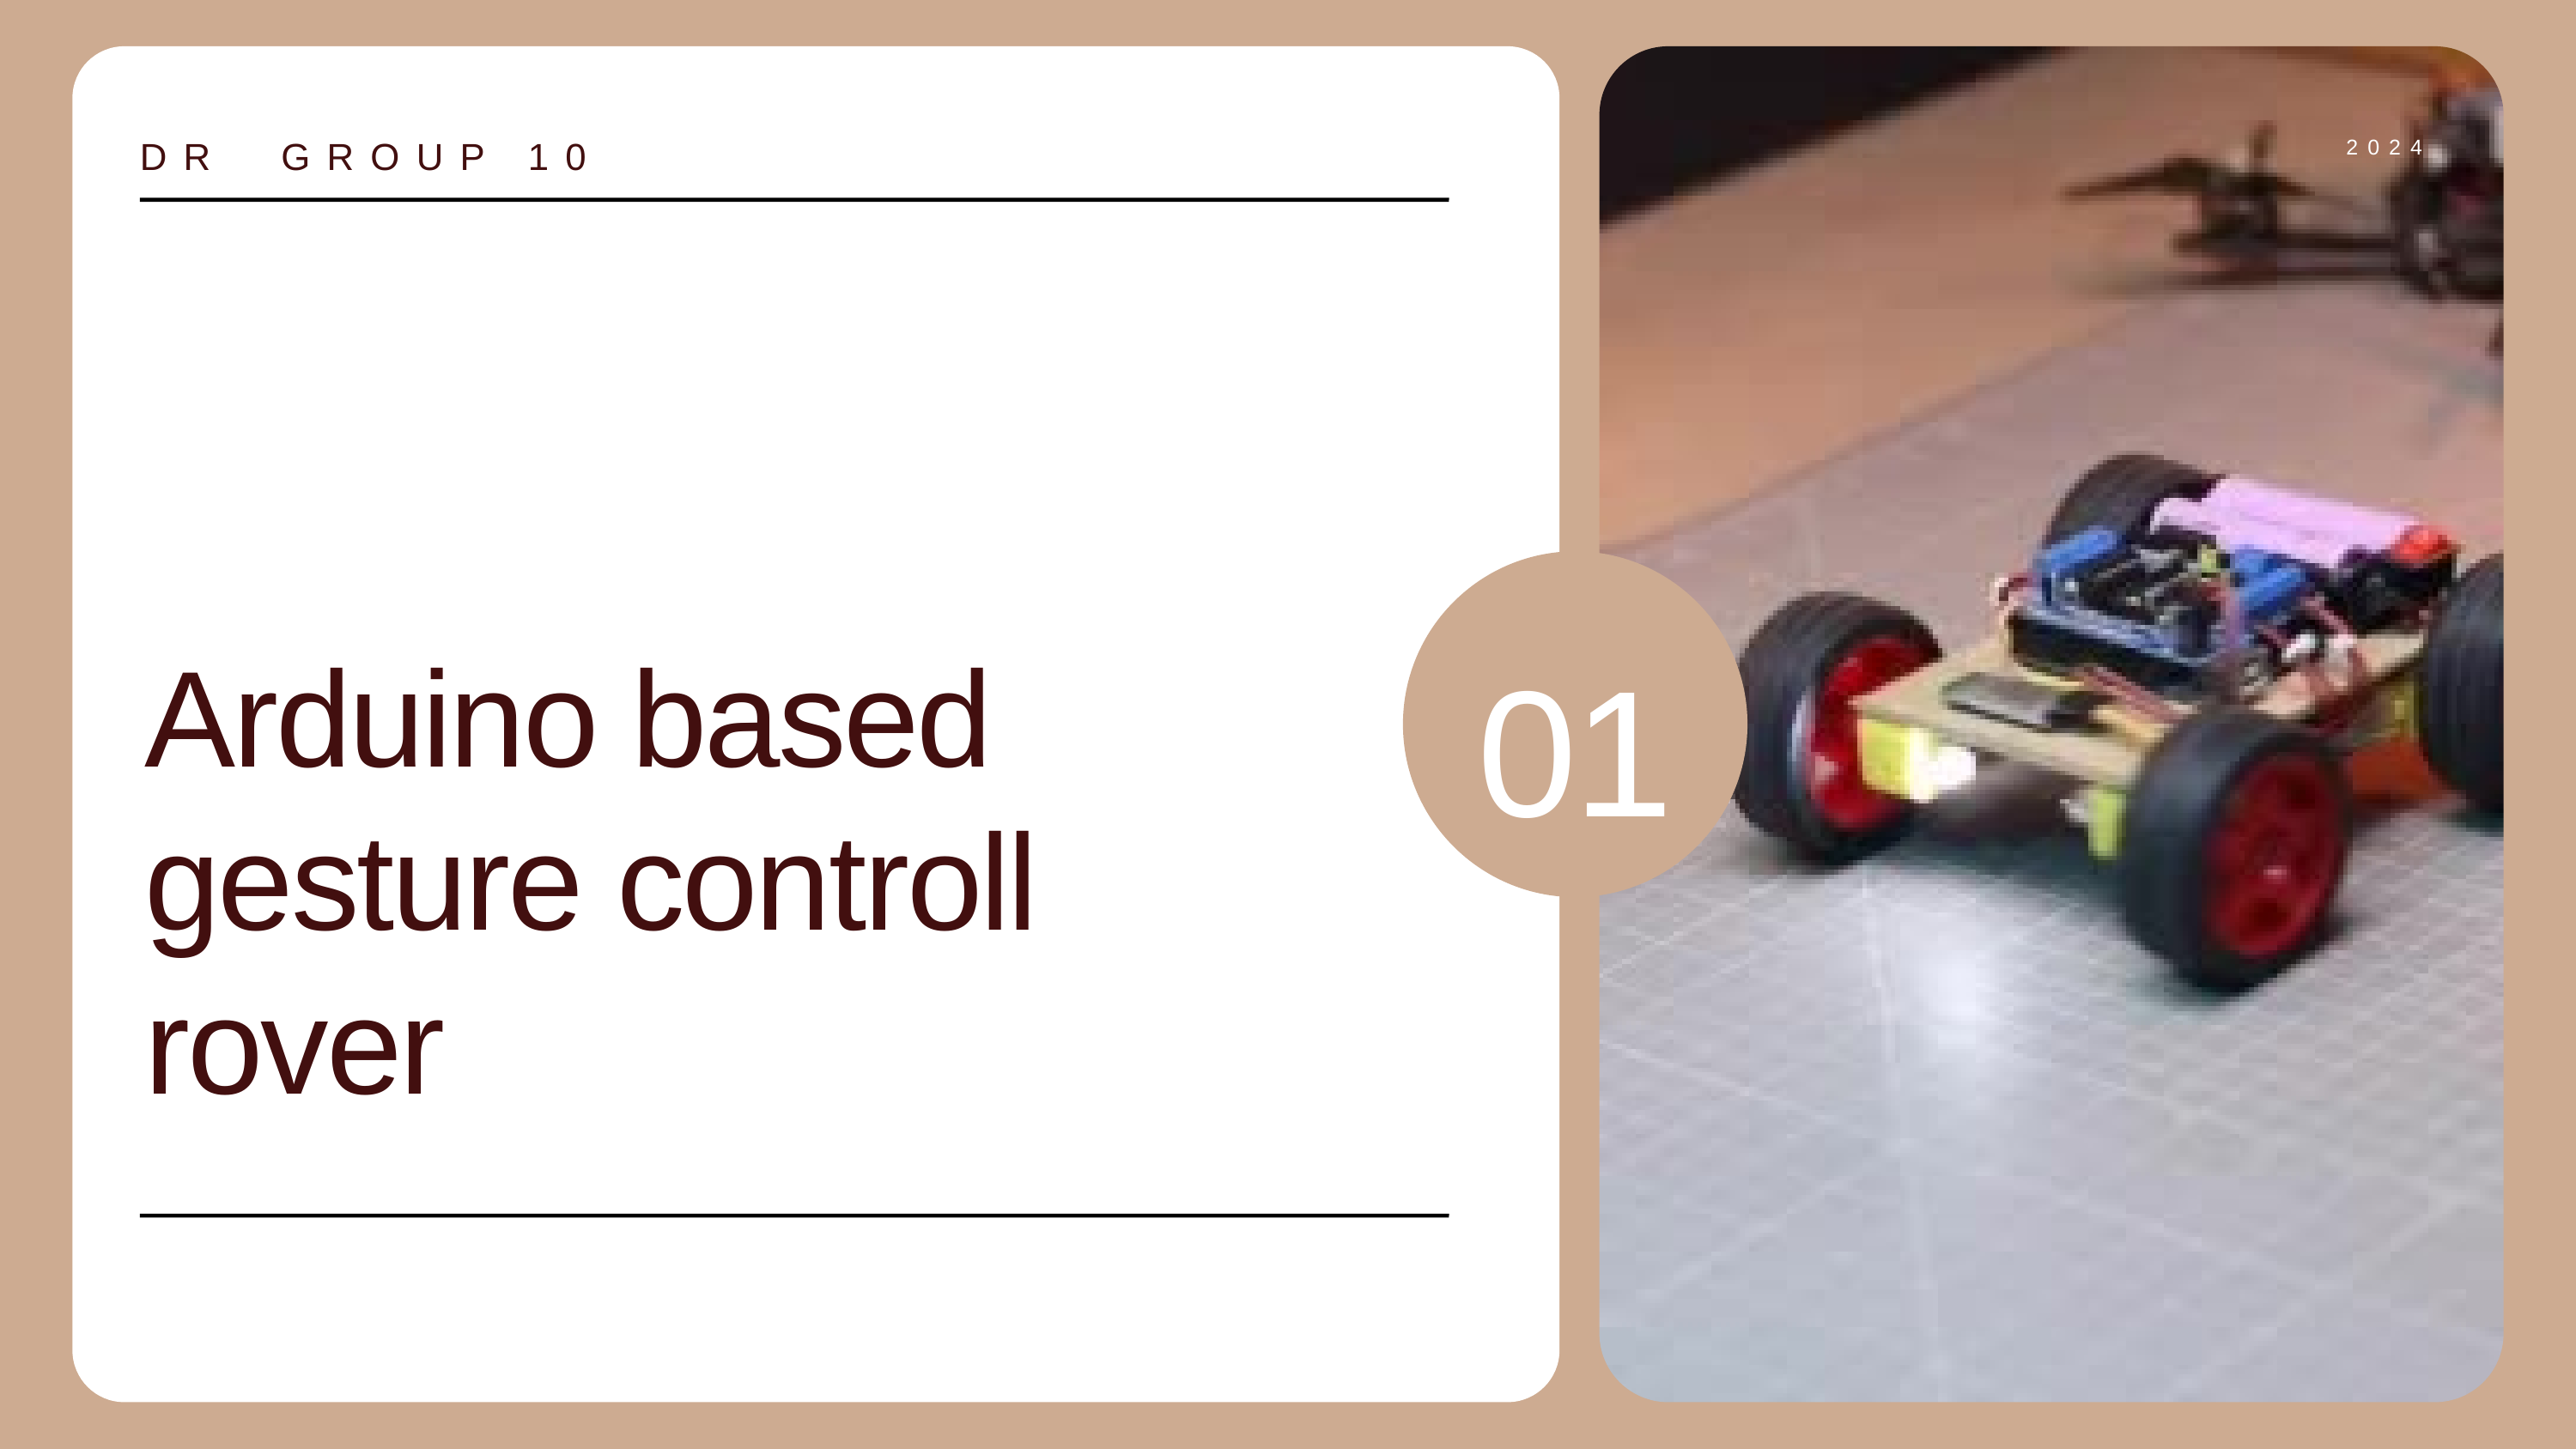

DR  GROUP 10
2024

Arduino based gesture controll rover
01